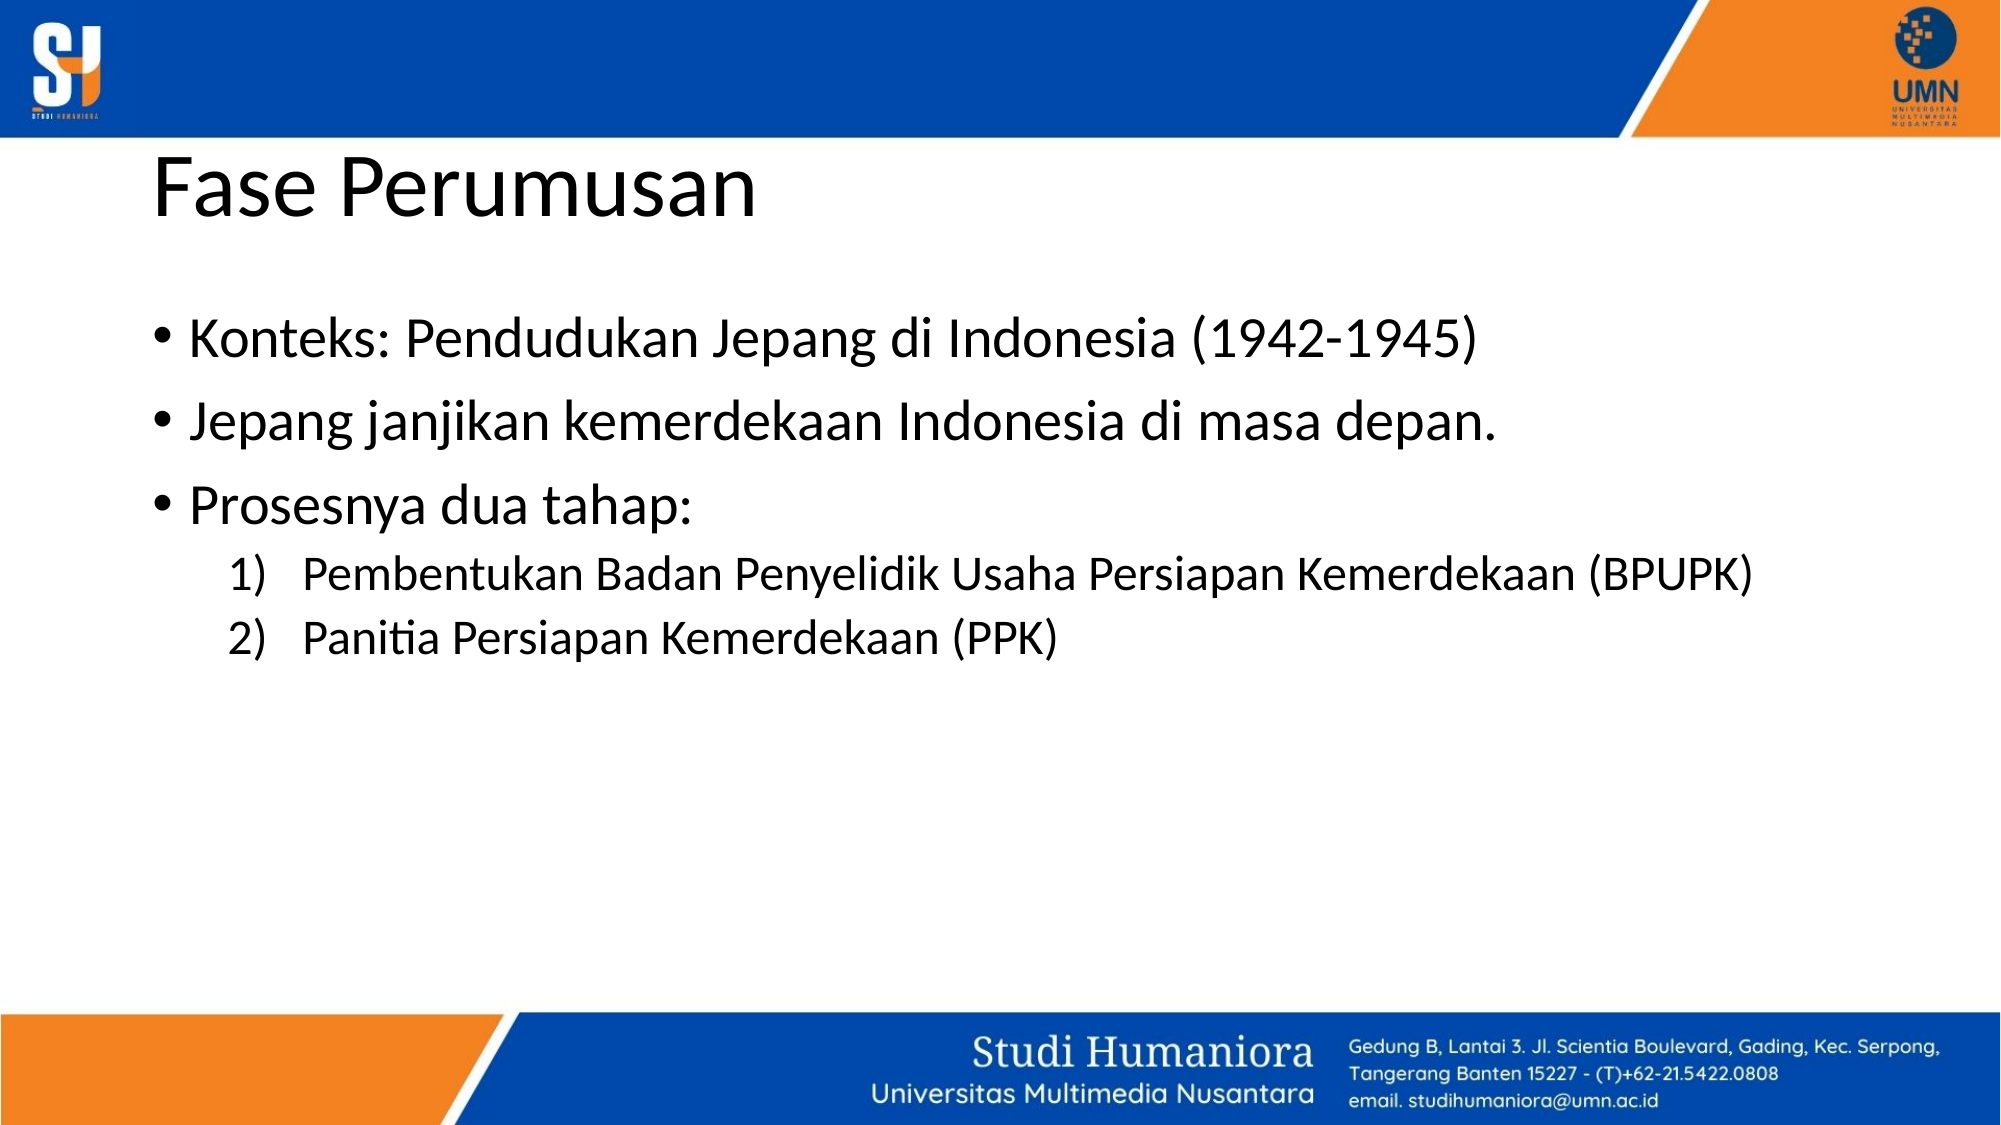

# Fase Perumusan
Konteks: Pendudukan Jepang di Indonesia (1942-1945)
Jepang janjikan kemerdekaan Indonesia di masa depan.
Prosesnya dua tahap:
Pembentukan Badan Penyelidik Usaha Persiapan Kemerdekaan (BPUPK)
Panitia Persiapan Kemerdekaan (PPK)